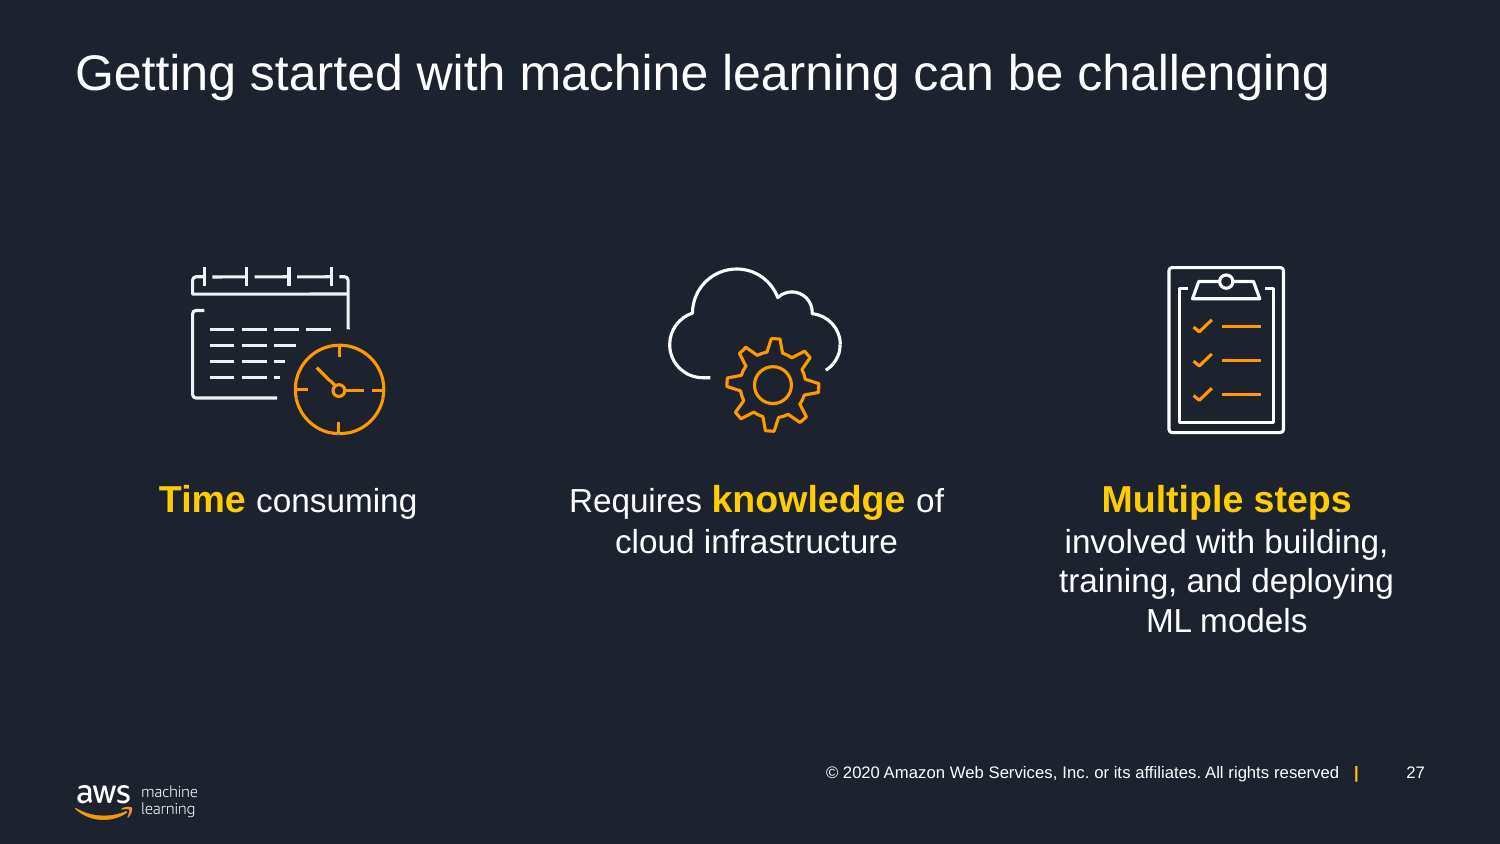

# Getting started with machine learning can be challenging

Time consuming
Requires knowledge of
cloud infrastructure
Multiple steps
involved with building,
training, and deploying
ML models